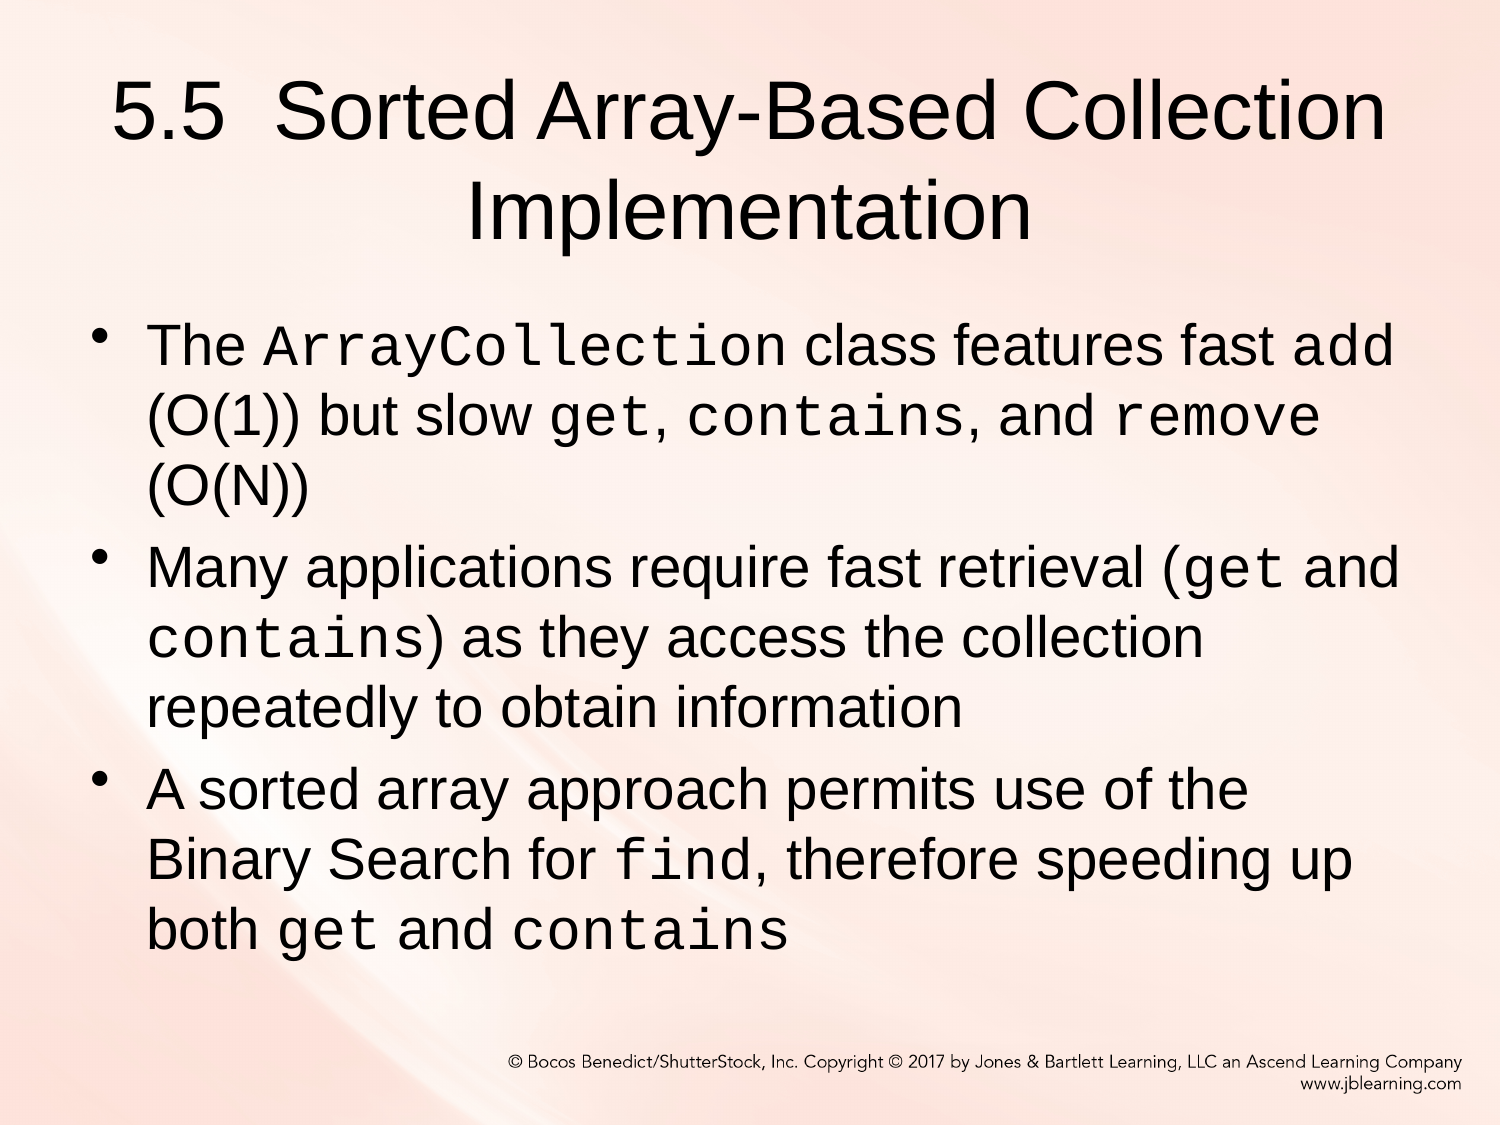

# 5.5  Sorted Array-Based Collection Implementation
The ArrayCollection class features fast add (O(1)) but slow get, contains, and remove (O(N))
Many applications require fast retrieval (get and contains) as they access the collection repeatedly to obtain information
A sorted array approach permits use of the Binary Search for find, therefore speeding up both get and contains